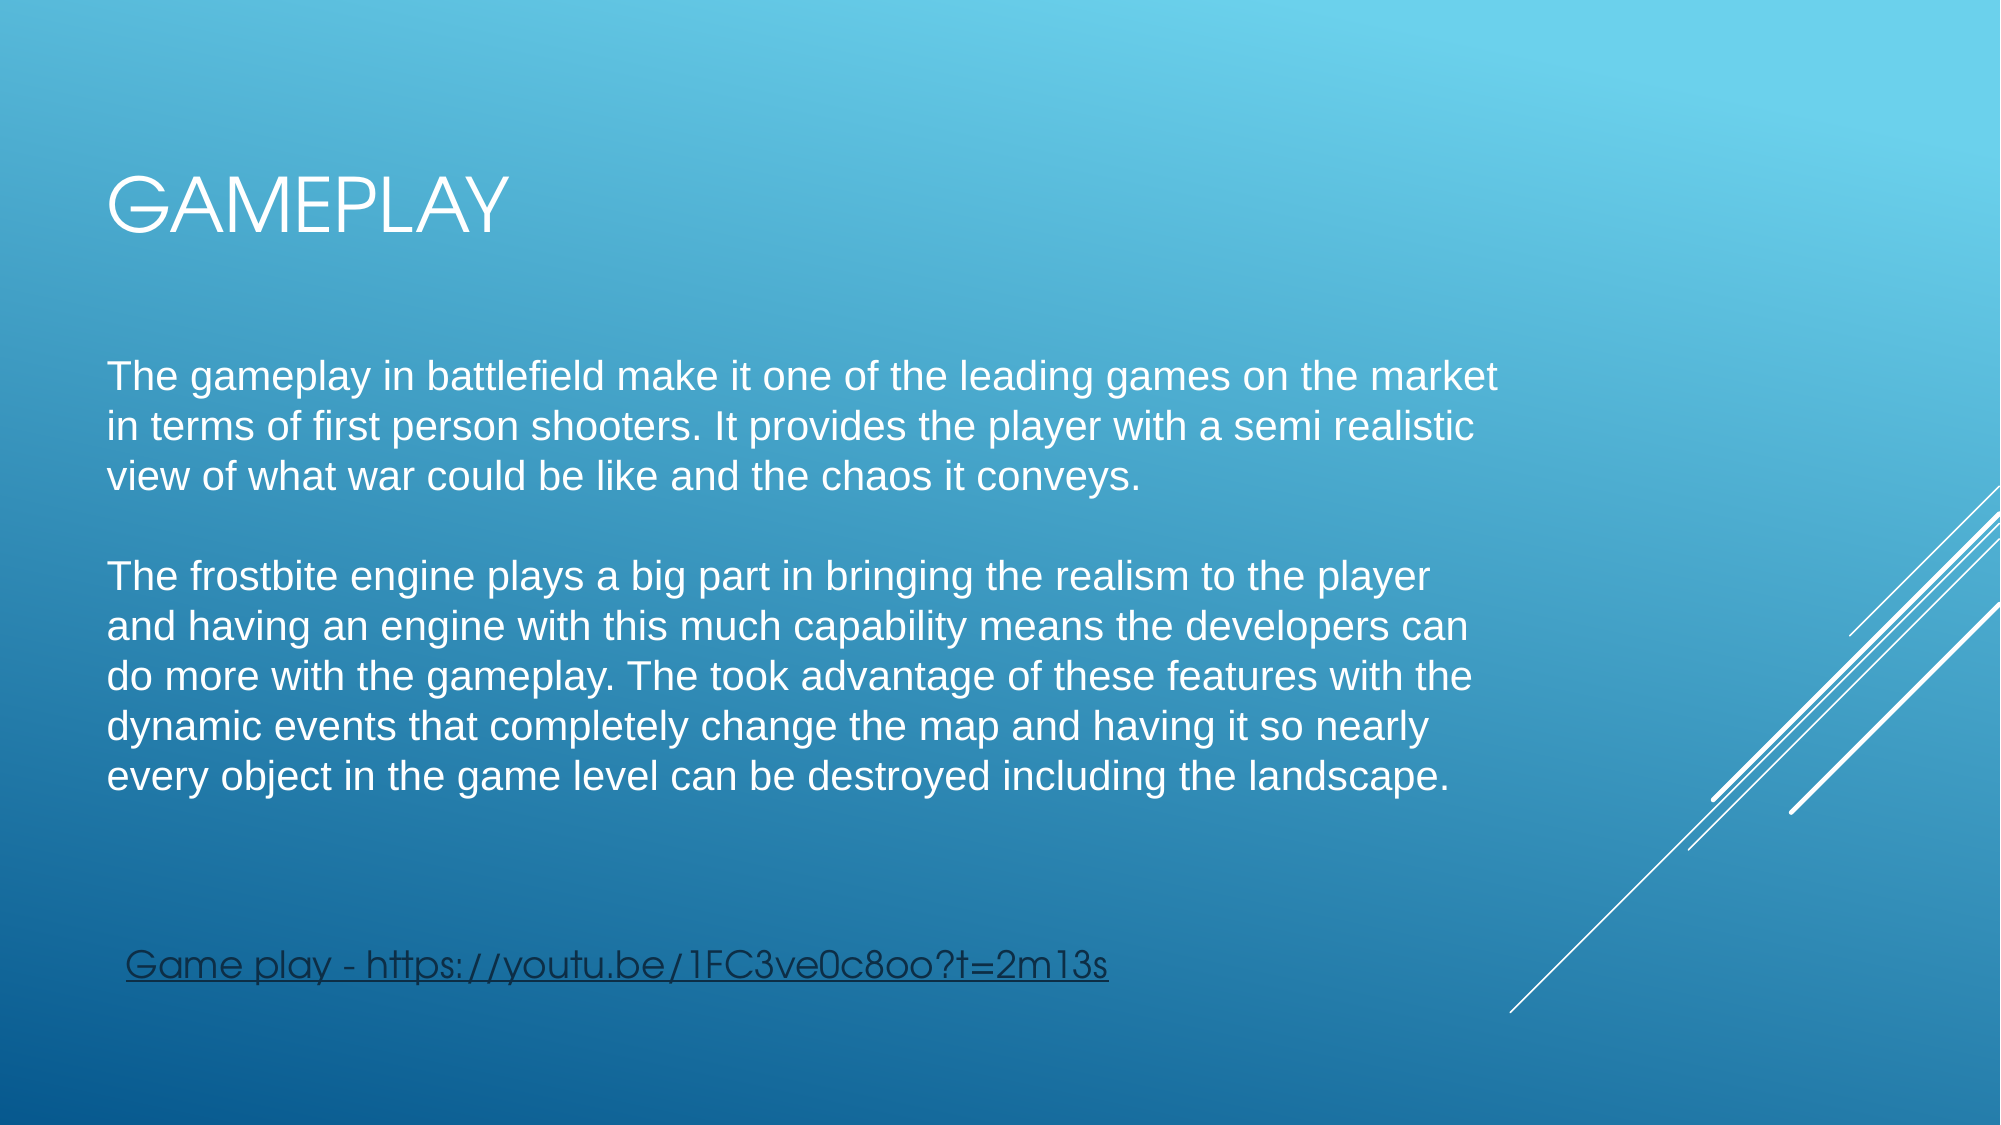

# Gameplay
The gameplay in battlefield make it one of the leading games on the market in terms of first person shooters. It provides the player with a semi realistic view of what war could be like and the chaos it conveys.

The frostbite engine plays a big part in bringing the realism to the player and having an engine with this much capability means the developers can do more with the gameplay. The took advantage of these features with the dynamic events that completely change the map and having it so nearly every object in the game level can be destroyed including the landscape.
Game play - https://youtu.be/1FC3ve0c8oo?t=2m13s